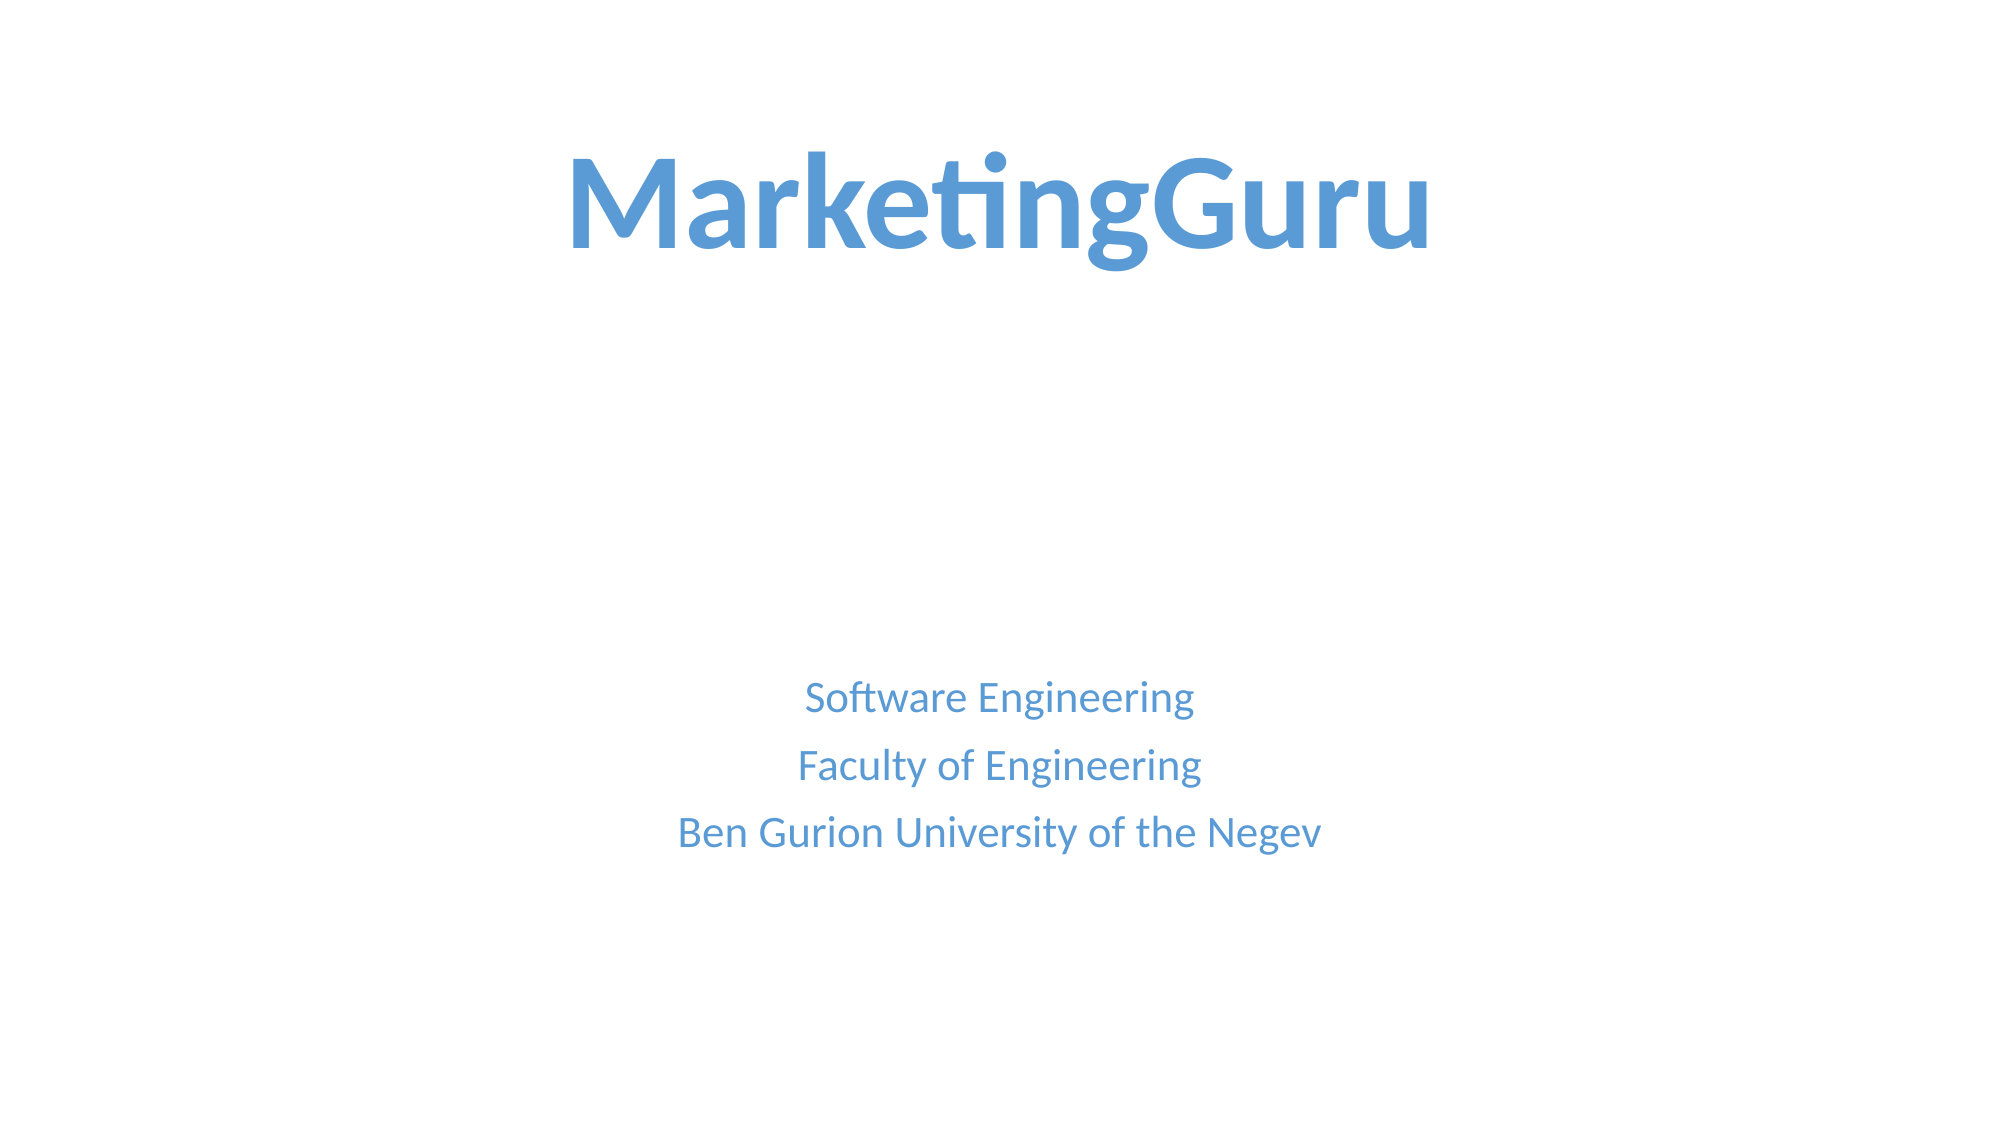

MarketingGuru

Software Engineering
Faculty of Engineering
Ben Gurion University of the Negev